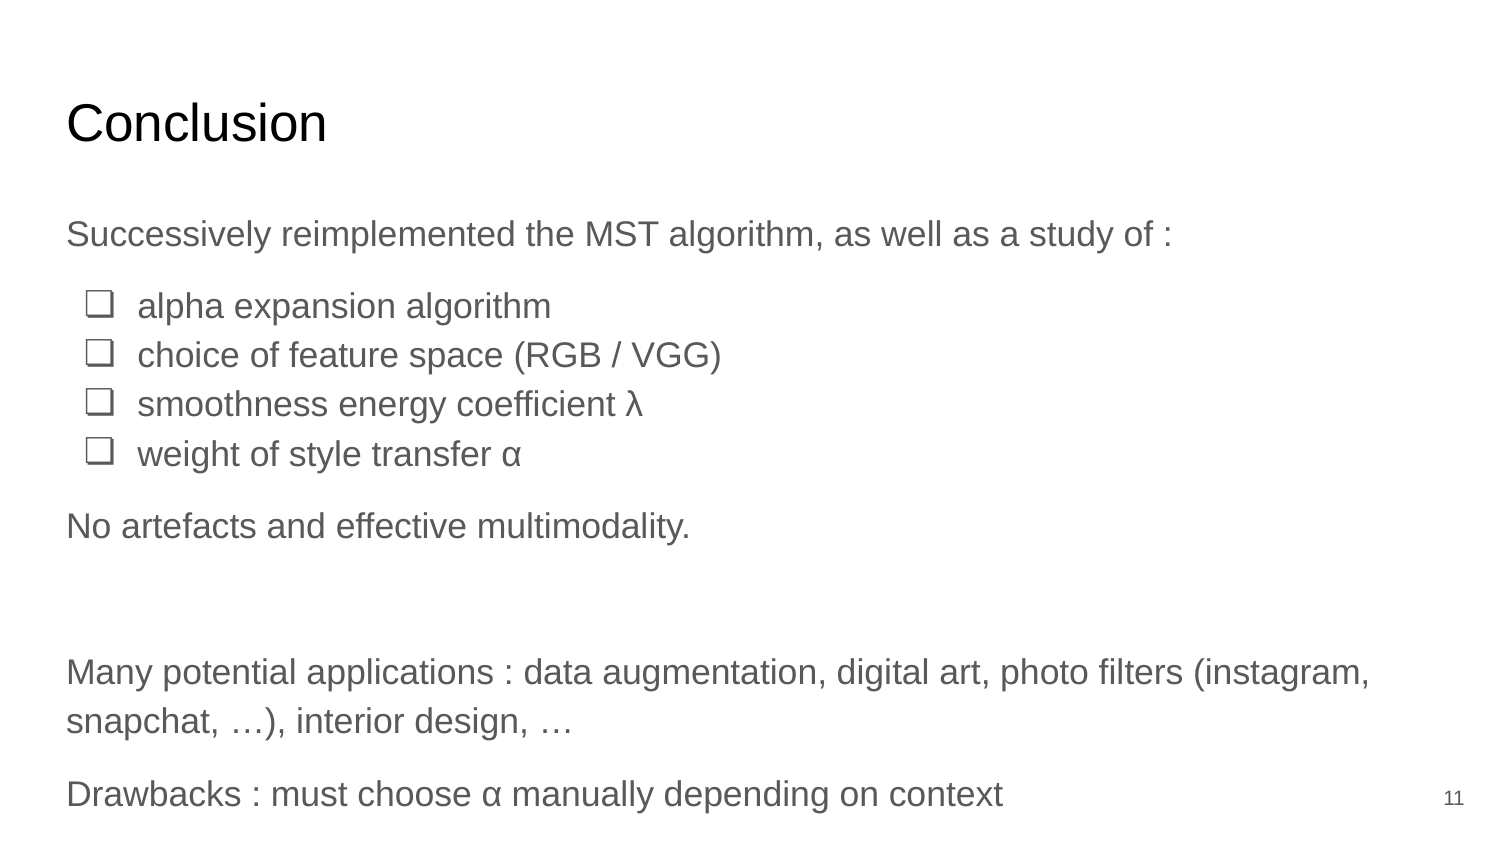

# Conclusion
Successively reimplemented the MST algorithm, as well as a study of :
alpha expansion algorithm
choice of feature space (RGB / VGG)
smoothness energy coefficient λ
weight of style transfer α
No artefacts and effective multimodality.

Many potential applications : data augmentation, digital art, photo filters (instagram, snapchat, …), interior design, …
Drawbacks : must choose α manually depending on context
11